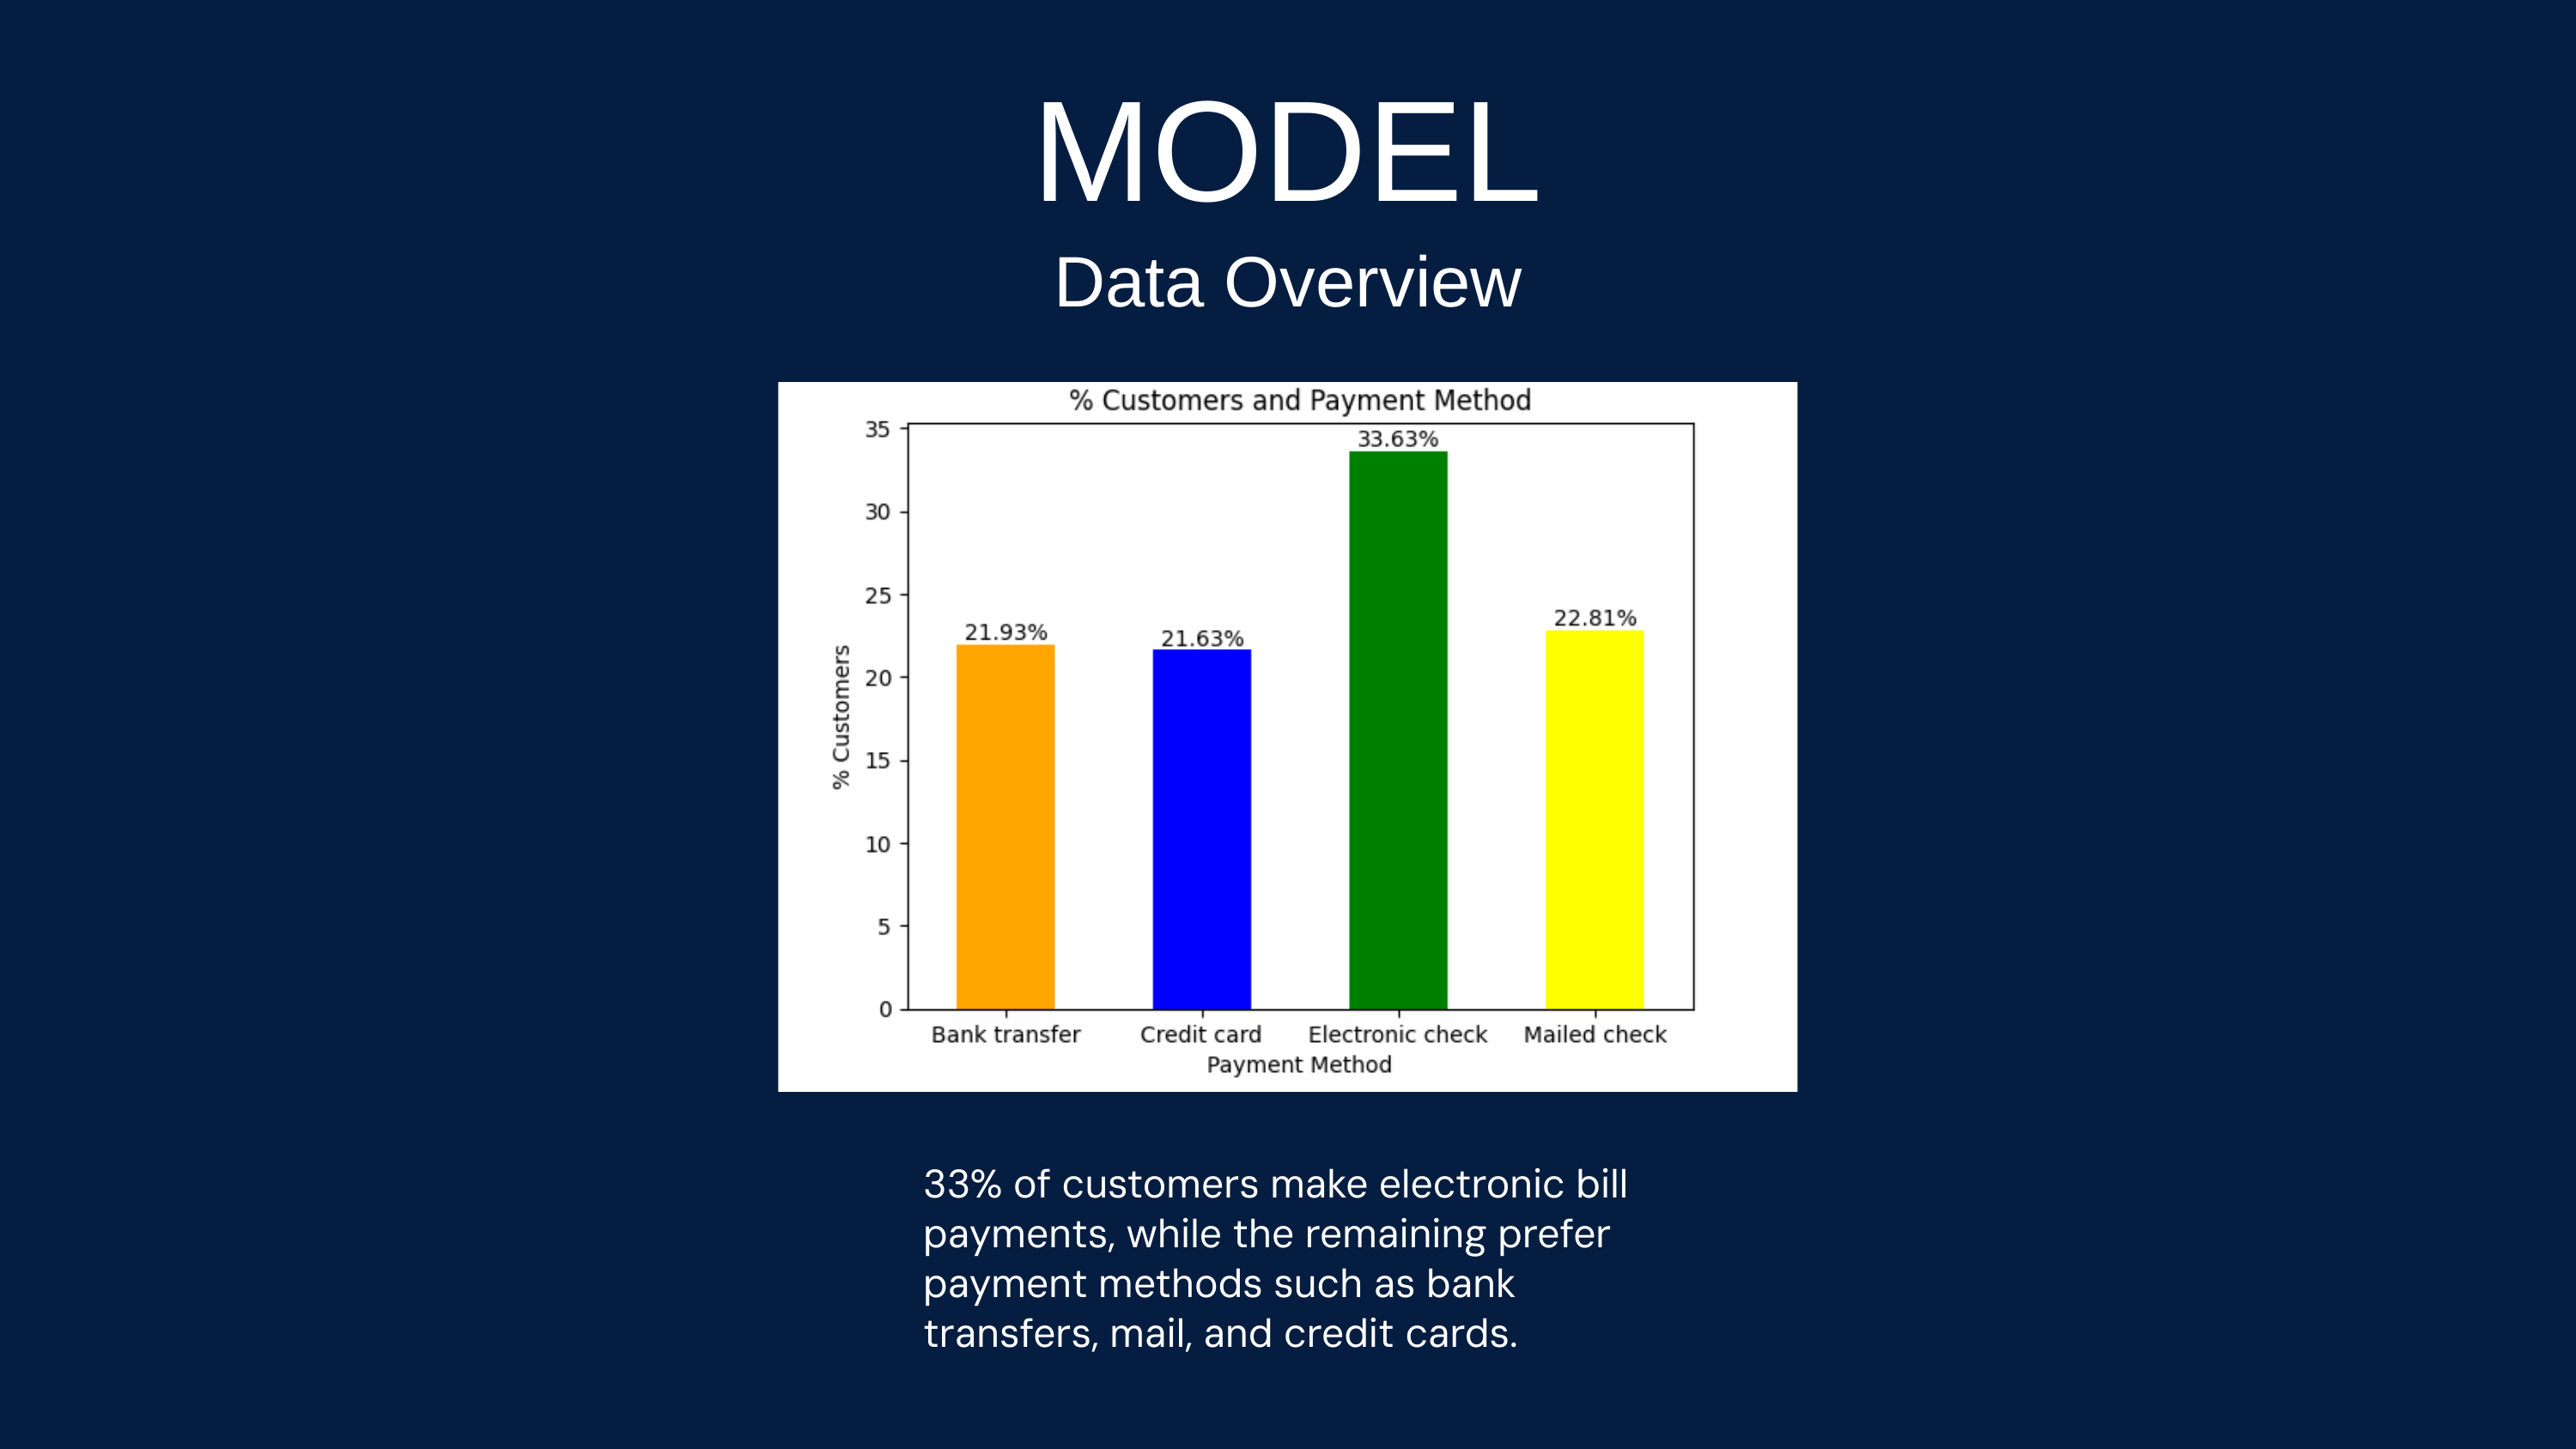

MODEL
Data Overview

33% of customers make electronic bill payments, while the remaining prefer payment methods such as bank transfers, mail, and credit cards.